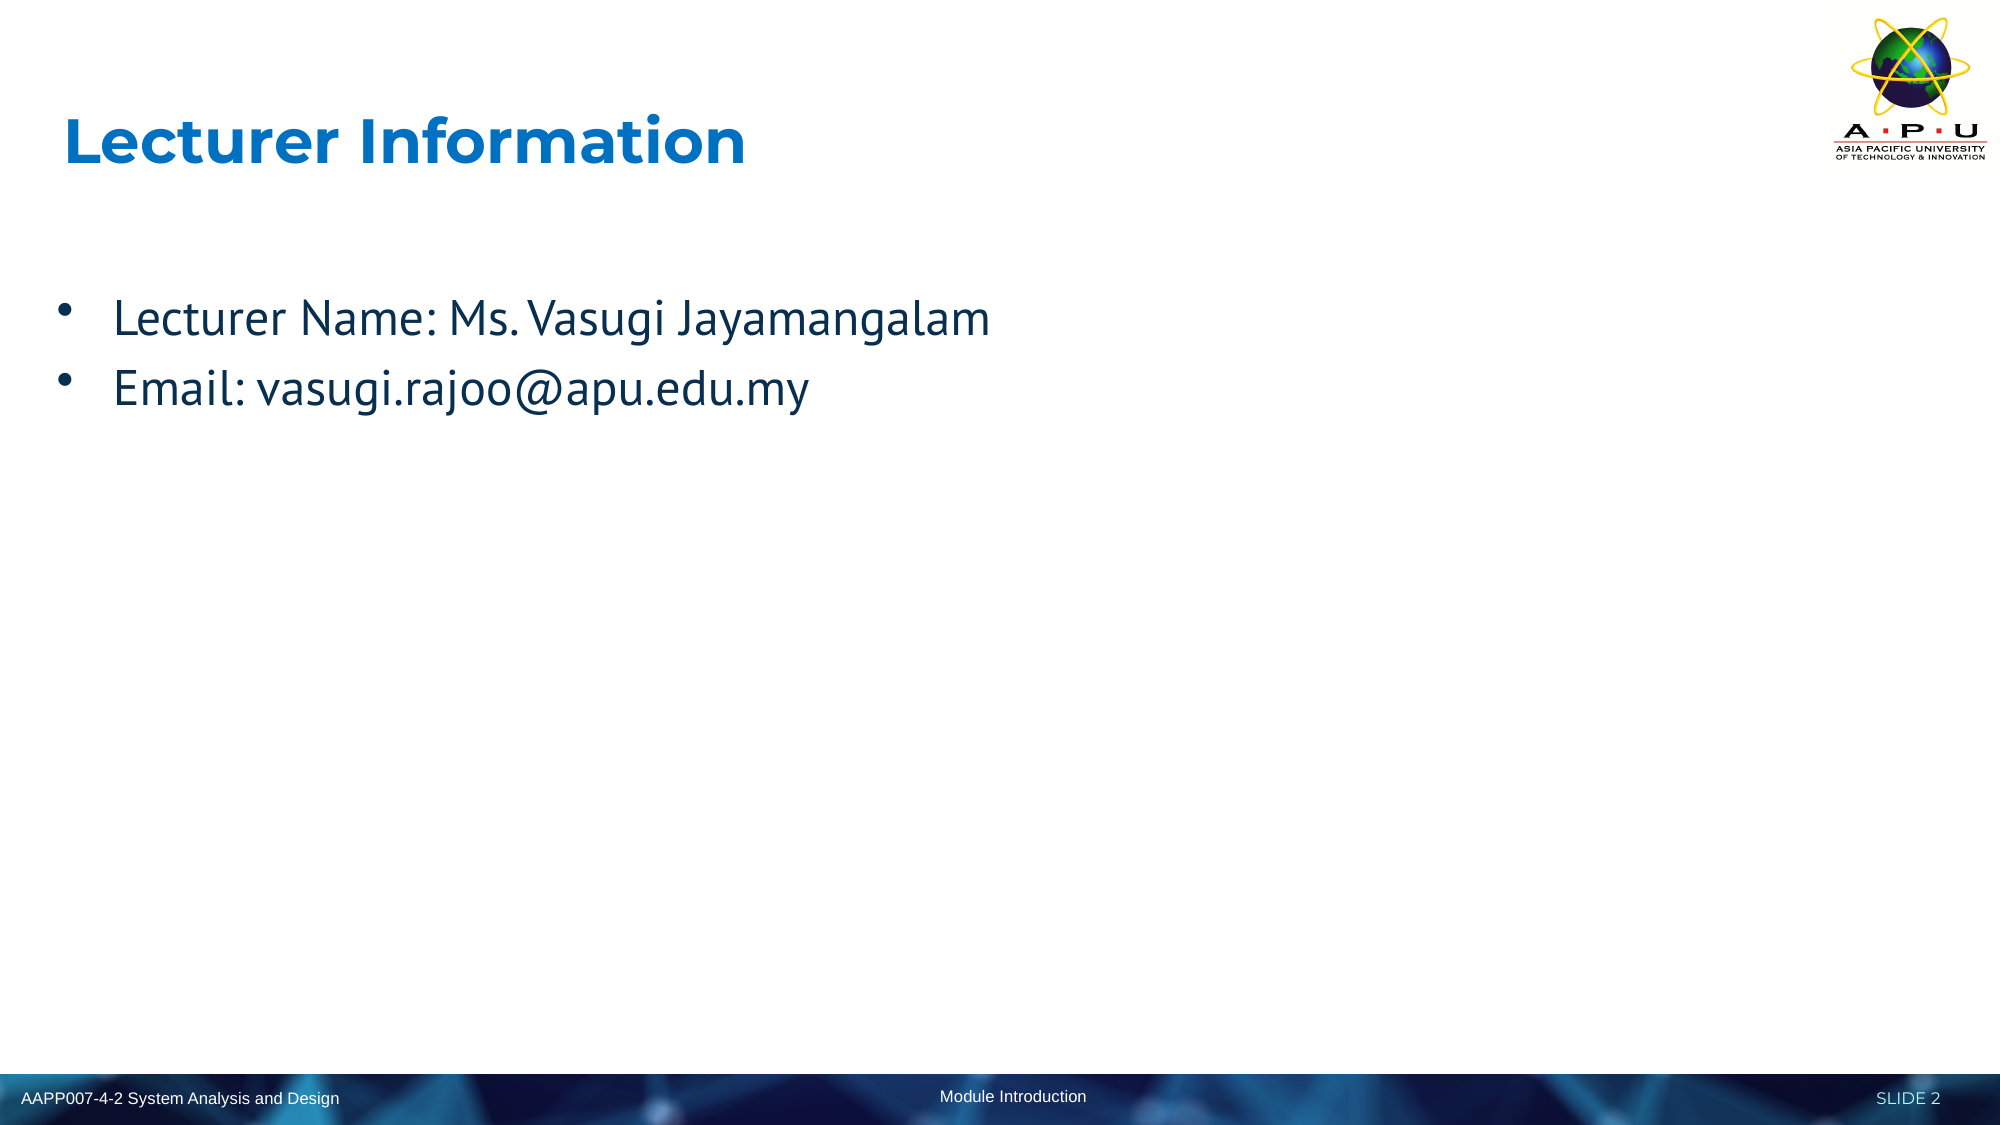

# Lecturer Information
Lecturer Name: Ms. Vasugi Jayamangalam
Email: vasugi.rajoo@apu.edu.my